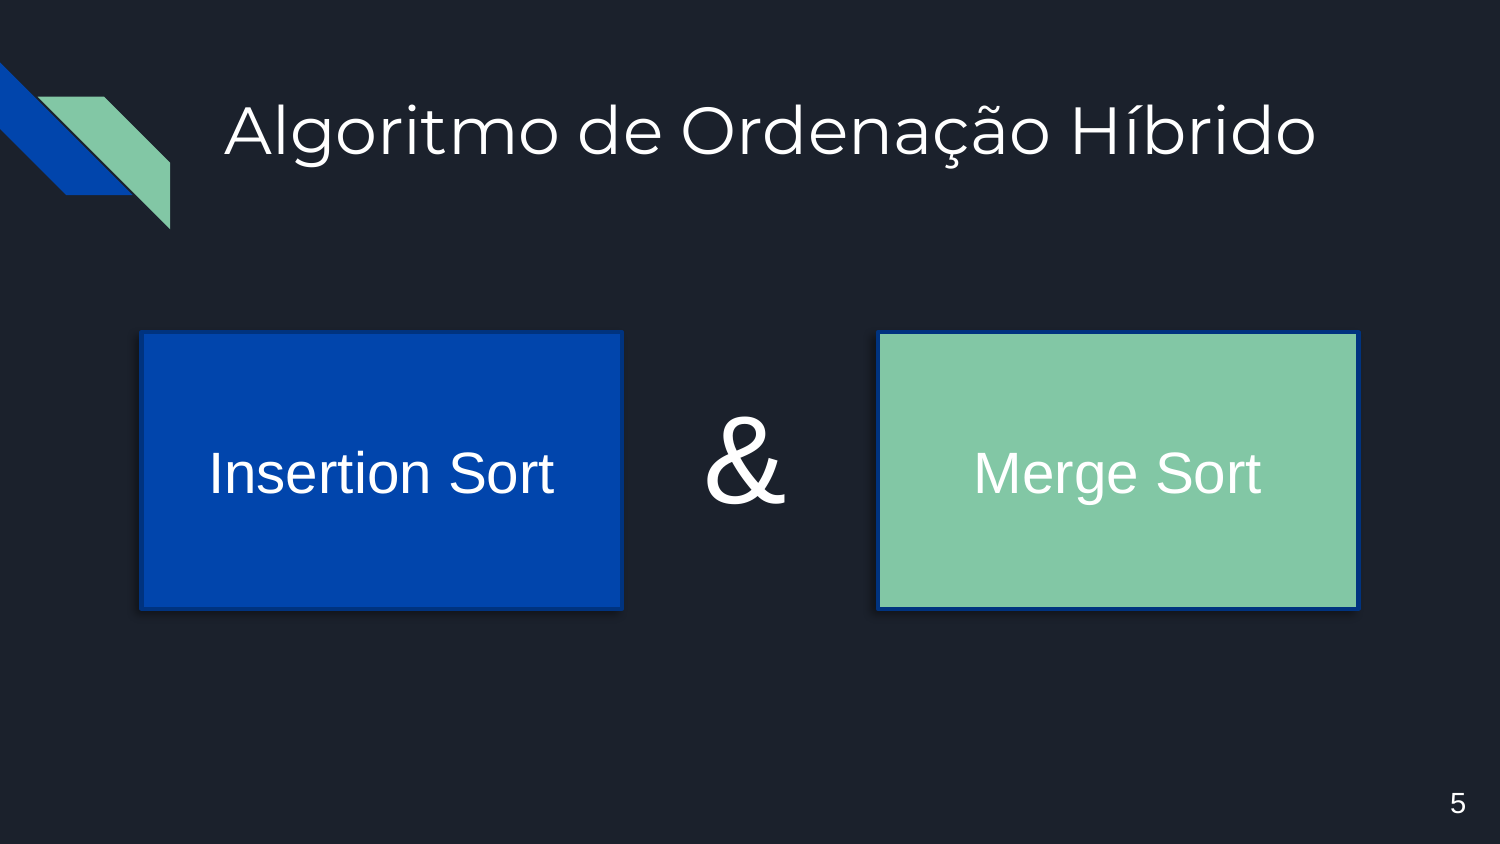

# Algoritmo de Ordenação Híbrido

Insertion Sort
Merge Sort
&
5